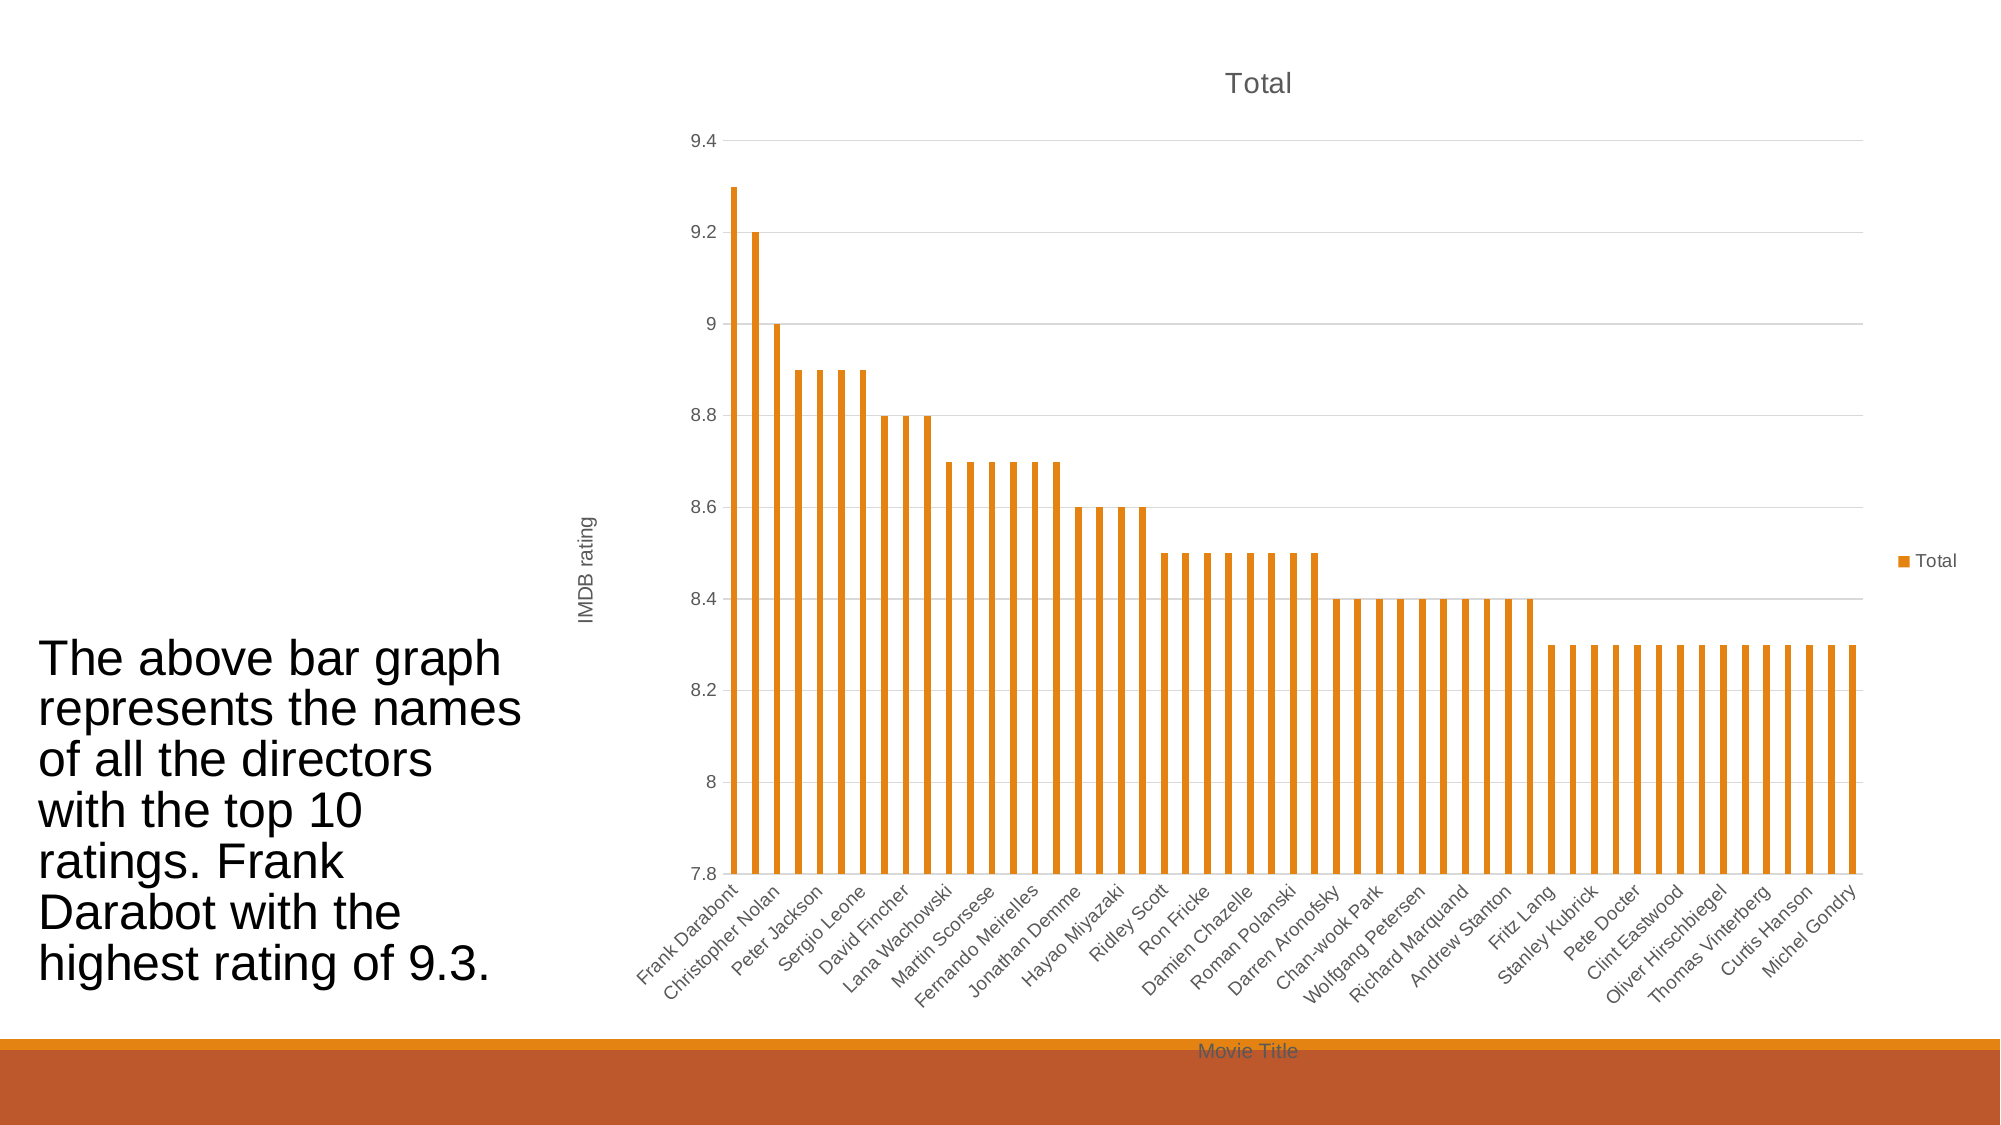

# The above bar graph represents the names of all the directors with the top 10 ratings. Frank Darabot with the highest rating of 9.3.

### Chart:

| Category | Total |
|---|---|
| Frank Darabont | 9.3 |
| Francis Ford Coppola | 9.2 |
| Christopher Nolan | 9.0 |
| Quentin Tarantino | 8.9 |
| Peter Jackson | 8.9 |
| Steven Spielberg | 8.9 |
| Sergio Leone | 8.9 |
| Robert Zemeckis | 8.8 |
| David Fincher | 8.8 |
| Irvin Kershner | 8.8 |
| Lana Wachowski | 8.7 |
| Milos Forman | 8.7 |
| Martin Scorsese | 8.7 |
| George Lucas | 8.7 |
| Fernando Meirelles | 8.7 |
| Akira Kurosawa | 8.7 |
| Jonathan Demme | 8.6 |
| Bryan Singer | 8.6 |
| Hayao Miyazaki | 8.6 |
| Tony Kaye | 8.6 |
| Ridley Scott | 8.5 |
| Florian Henckel von Donnersmarck | 8.5 |
| Ron Fricke | 8.5 |
| Alfred Hitchcock | 8.5 |
| Damien Chazelle | 8.5 |
| Roger Allers | 8.5 |
| Roman Polanski | 8.5 |
| James Cameron | 8.5 |
| Darren Aronofsky | 8.4 |
| Sam Mendes | 8.4 |
| Chan-wook Park | 8.4 |
| David Lean | 8.4 |
| Wolfgang Petersen | 8.4 |
| Asghar Farhadi | 8.4 |
| Richard Marquand | 8.4 |
| Mel Gibson | 8.4 |
| Andrew Stanton | 8.4 |
| Jean-Pierre Jeunet | 8.4 |
| Fritz Lang | 8.3 |
| Terry Gilliam | 8.3 |
| Stanley Kubrick | 8.3 |
| Brian De Palma | 8.3 |
| Pete Docter | 8.3 |
| Gus Van Sant | 8.3 |
| Clint Eastwood | 8.3 |
| Lee Unkrich | 8.3 |
| Oliver Hirschbiegel | 8.3 |
| Lenny Abrahamson | 8.3 |
| Thomas Vinterberg | 8.3 |
| Guy Ritchie | 8.3 |
| Curtis Hanson | 8.3 |
| Billy Wilder | 8.3 |
| Michel Gondry | 8.3 |